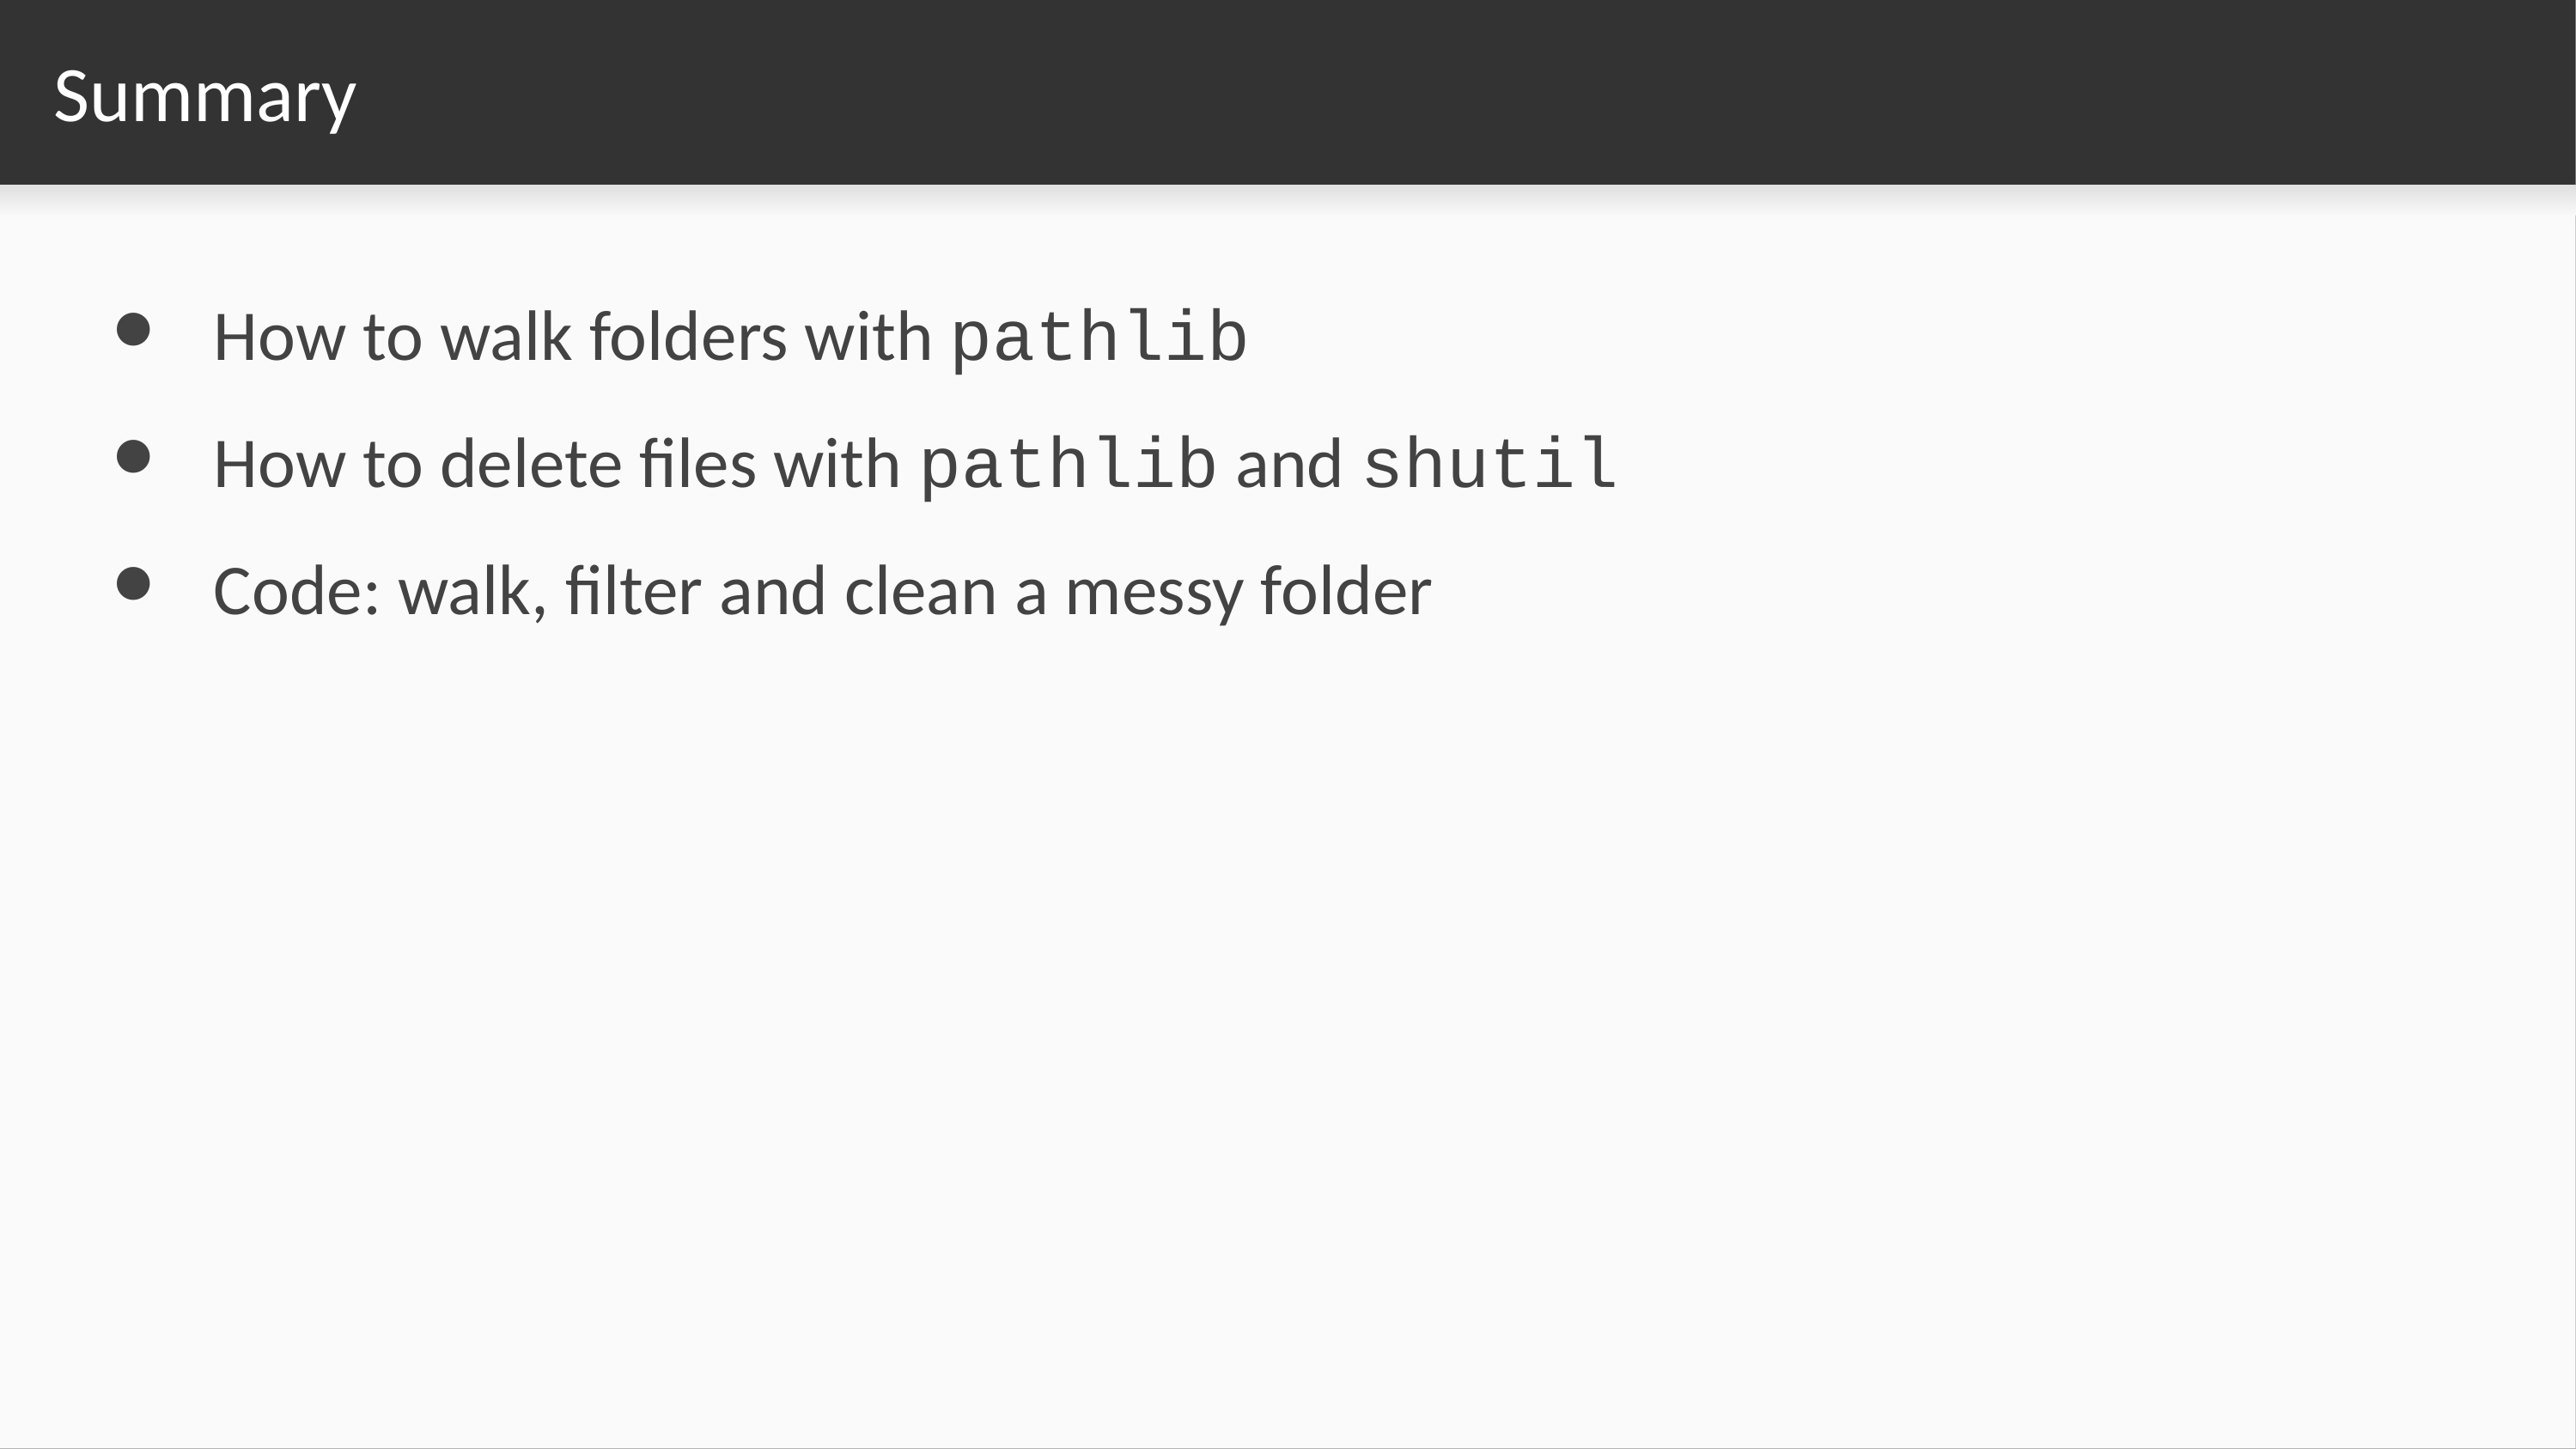

# Summary
How to walk folders with pathlib
How to delete files with pathlib and shutil
Code: walk, filter and clean a messy folder